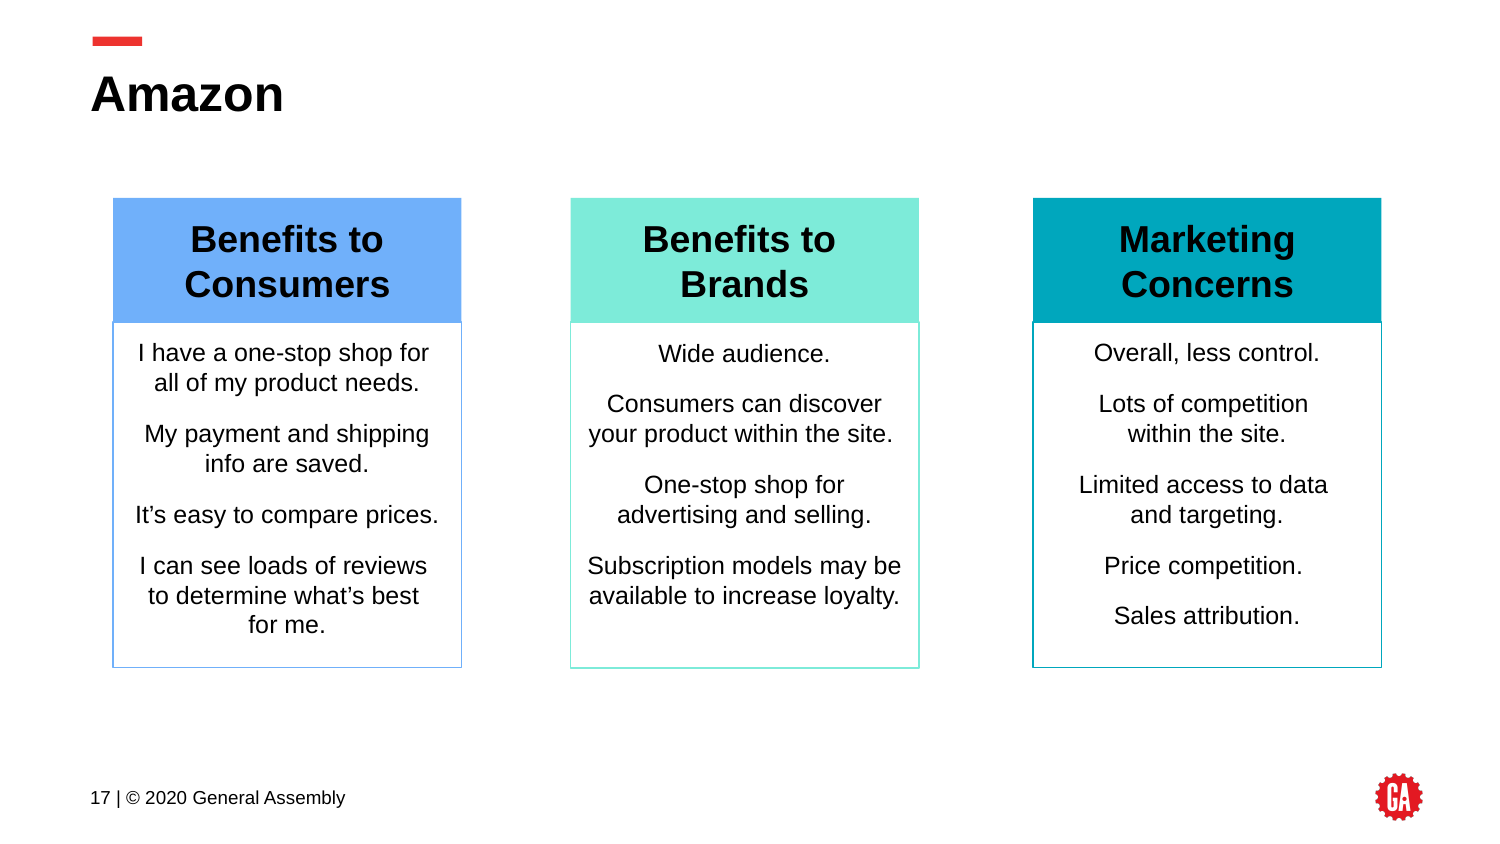

# Amazon
Benefits to Consumers
Benefits to
Brands
Marketing Concerns
I have a one-stop shop for
all of my product needs.
My payment and shipping info are saved.
It’s easy to compare prices.
I can see loads of reviews
to determine what’s best
for me.

Overall, less control.
Lots of competition
within the site.
Limited access to data
and targeting.
Price competition.
Sales attribution.
Wide audience.
Consumers can discover your product within the site.
One-stop shop for advertising and selling.
Subscription models may be available to increase loyalty.
17 | © 2020 General Assembly